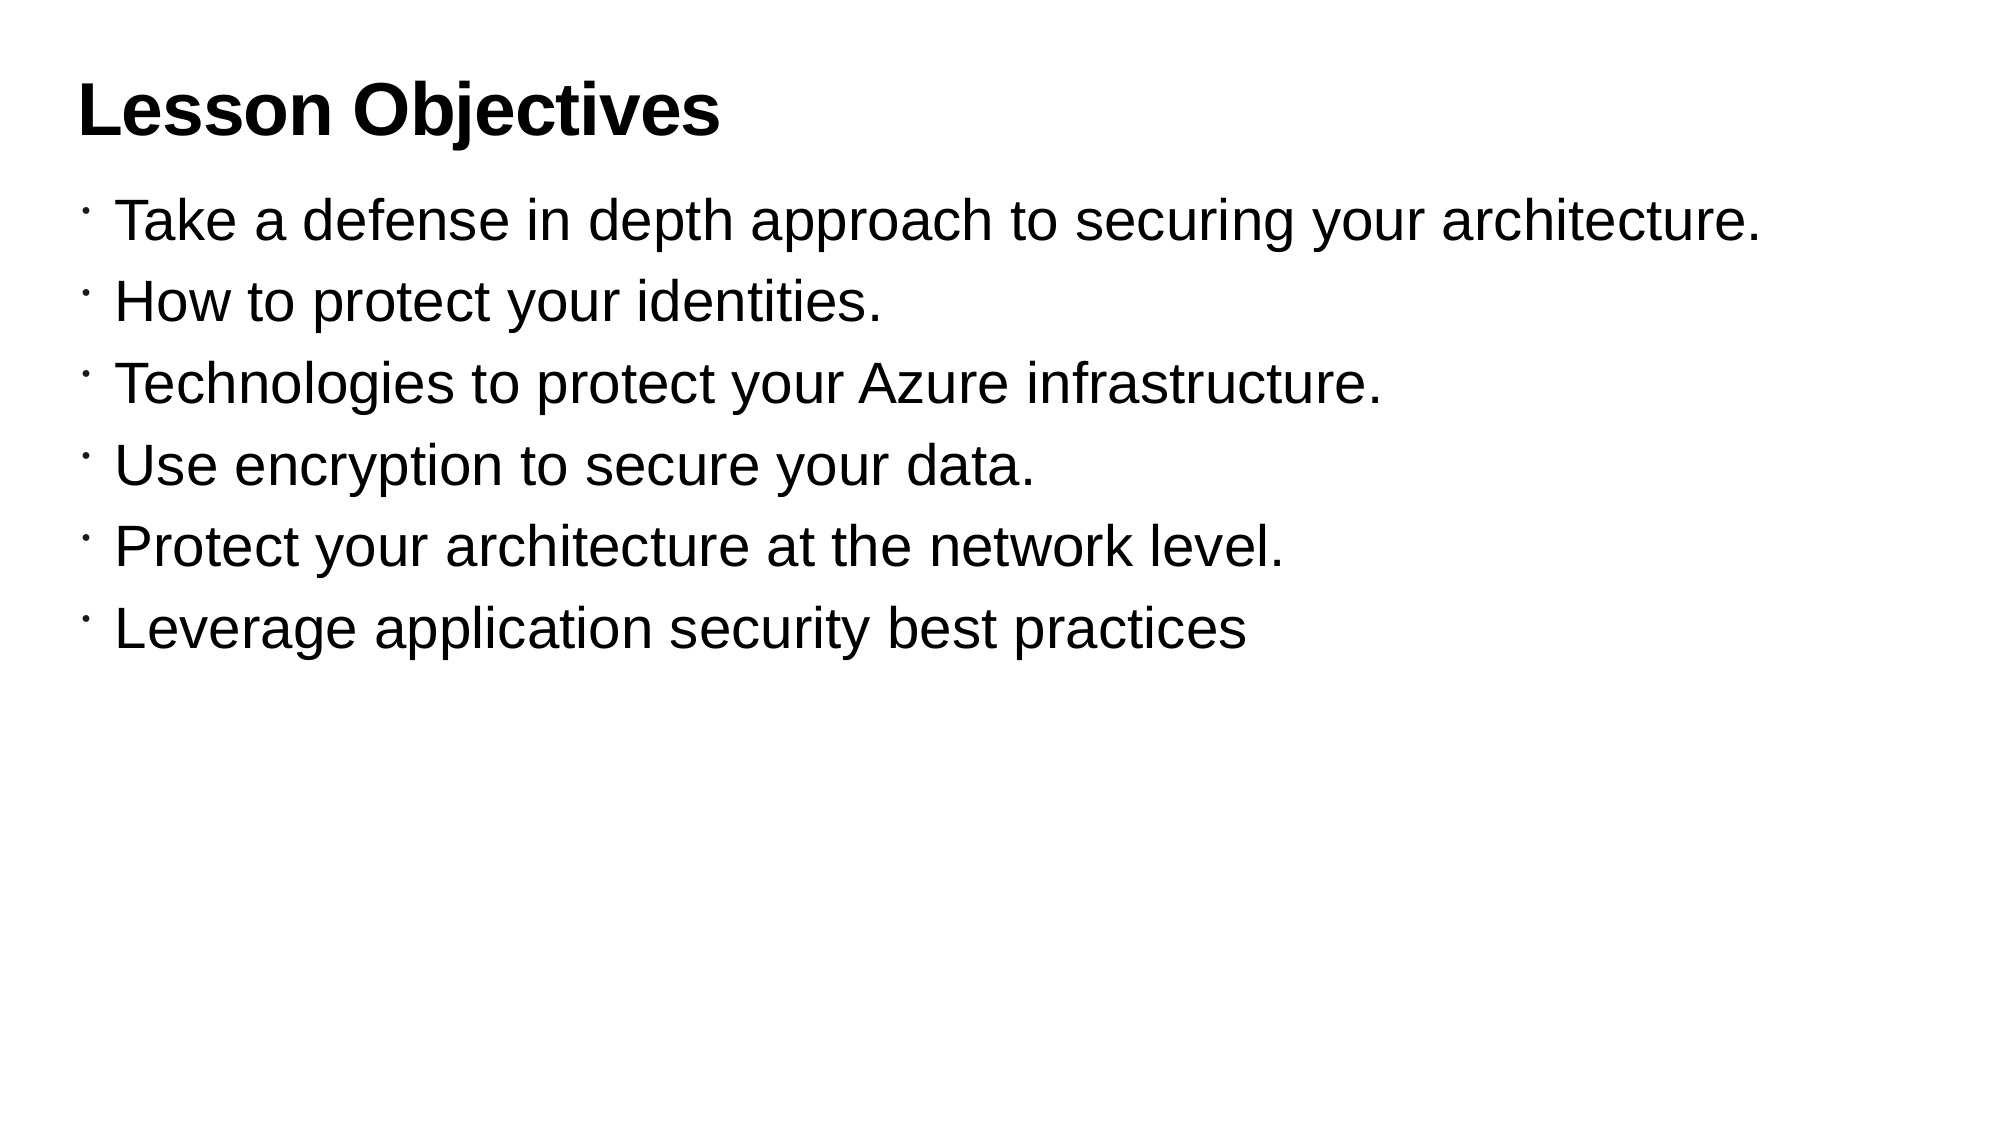

# Lesson Objectives
Take a defense in depth approach to securing your architecture.
How to protect your identities.
Technologies to protect your Azure infrastructure.
Use encryption to secure your data.
Protect your architecture at the network level.
Leverage application security best practices